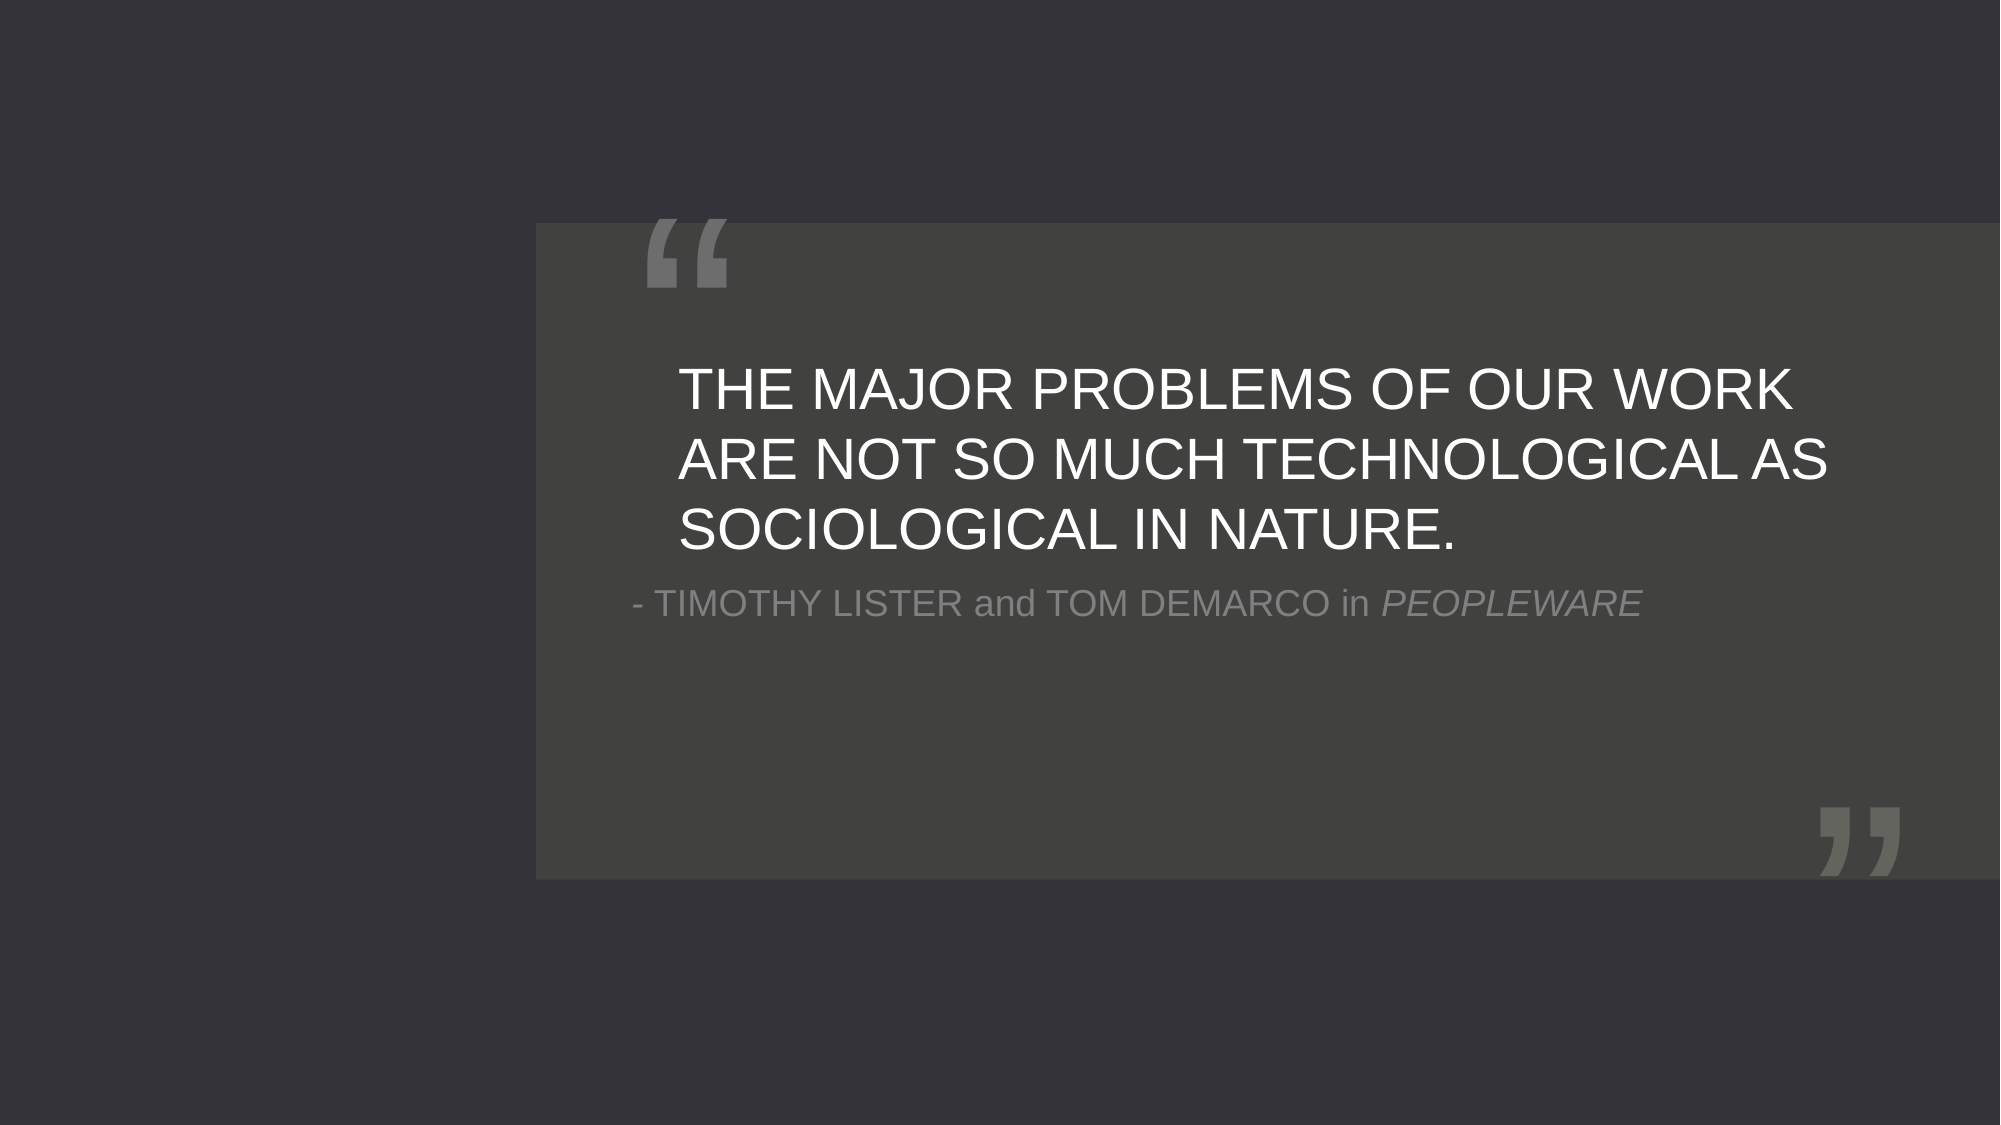

“

THE MAJOR PROBLEMS OF OUR WORK ARE NOT SO MUCH TECHNOLOGICAL AS SOCIOLOGICAL IN NATURE.
- TIMOTHY LISTER and TOM DEMARCO in PEOPLEWARE
“